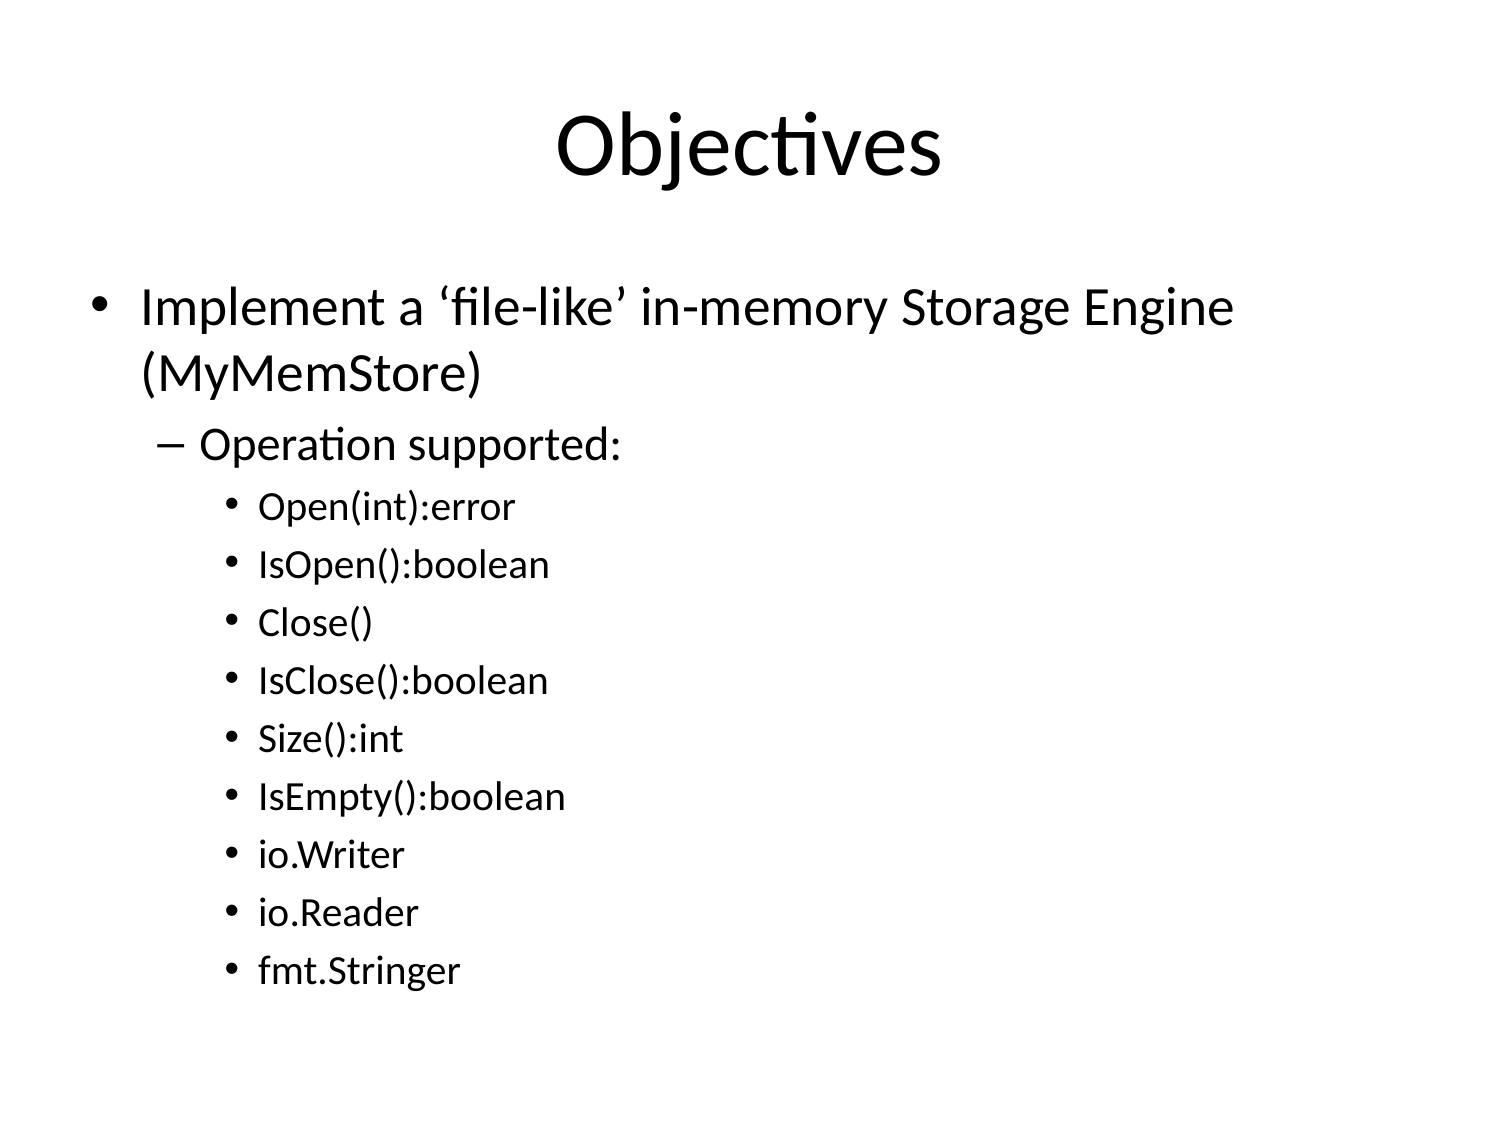

# Objectives
Implement a ‘file-like’ in-memory Storage Engine (MyMemStore)
Operation supported:
Open(int):error
IsOpen():boolean
Close()
IsClose():boolean
Size():int
IsEmpty():boolean
io.Writer
io.Reader
fmt.Stringer